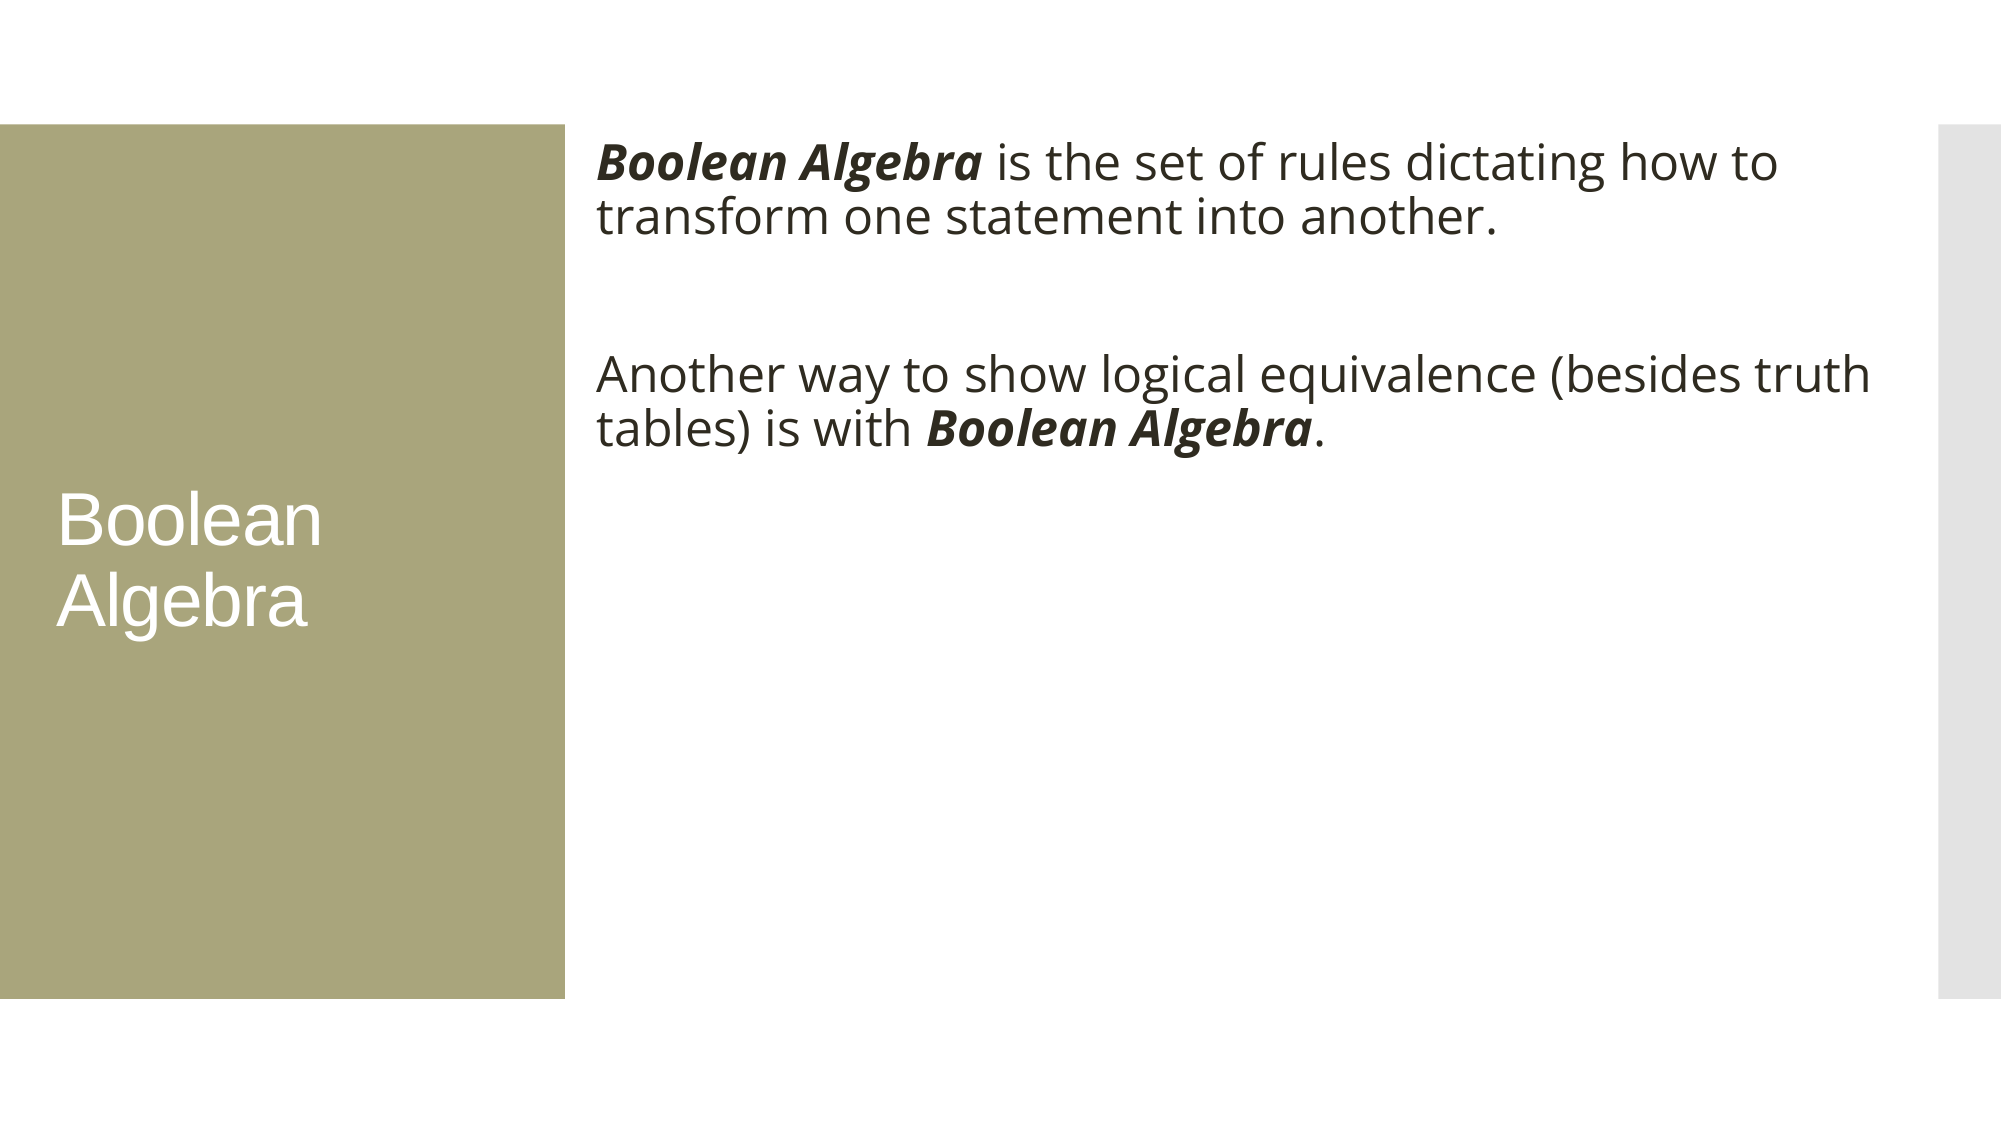

Boolean Algebra is the set of rules dictating how to transform one statement into another.

Another way to show logical equivalence (besides truth tables) is with Boolean Algebra.
# Boolean Algebra